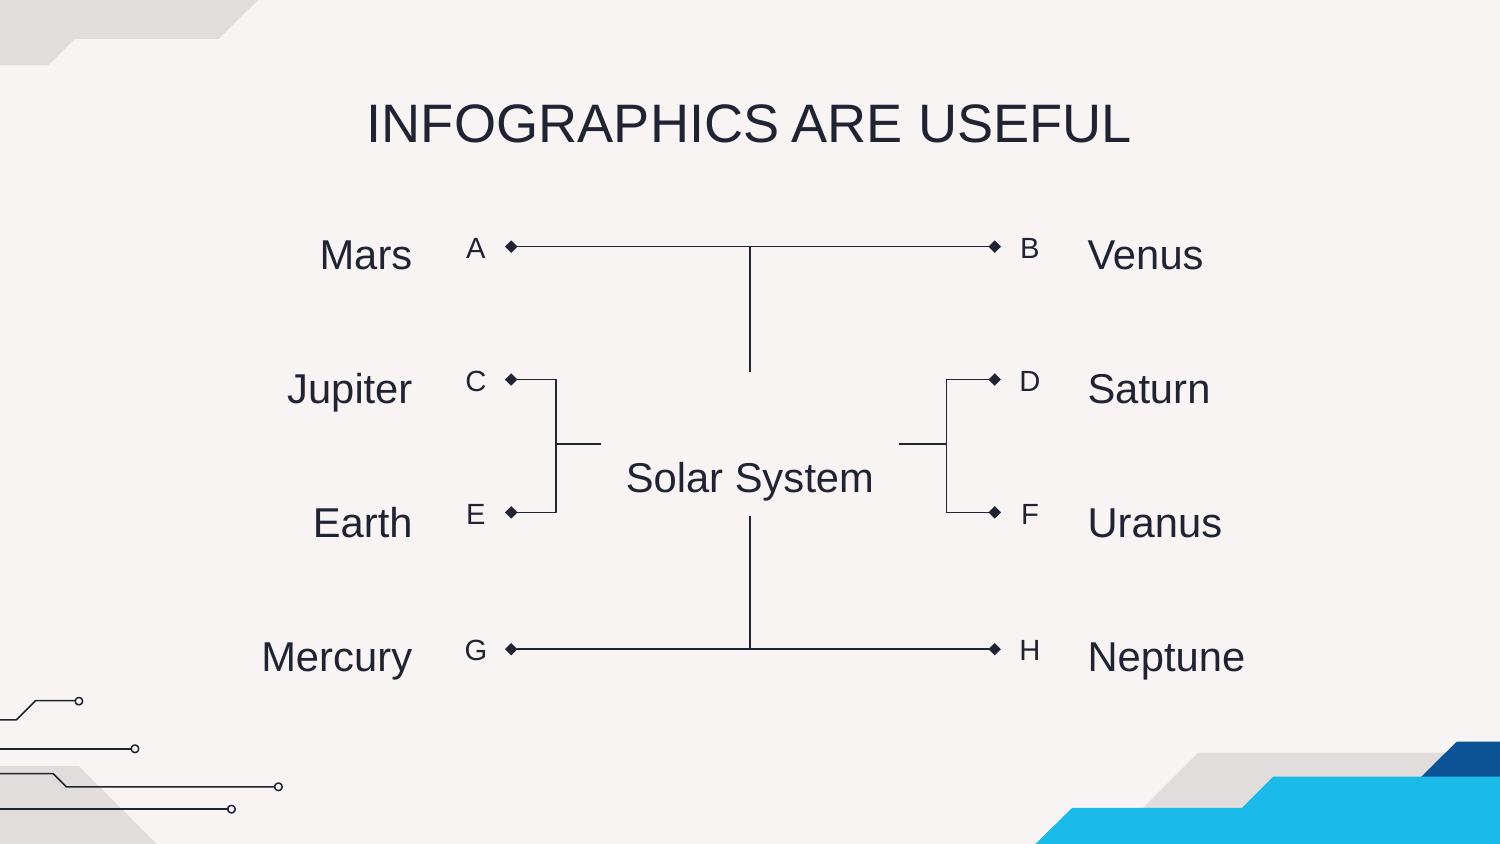

# INFOGRAPHICS ARE USEFUL
Mars
Venus
A
B
Jupiter
Saturn
C
D
Solar System
Earth
Uranus
E
F
Mercury
Neptune
G
H